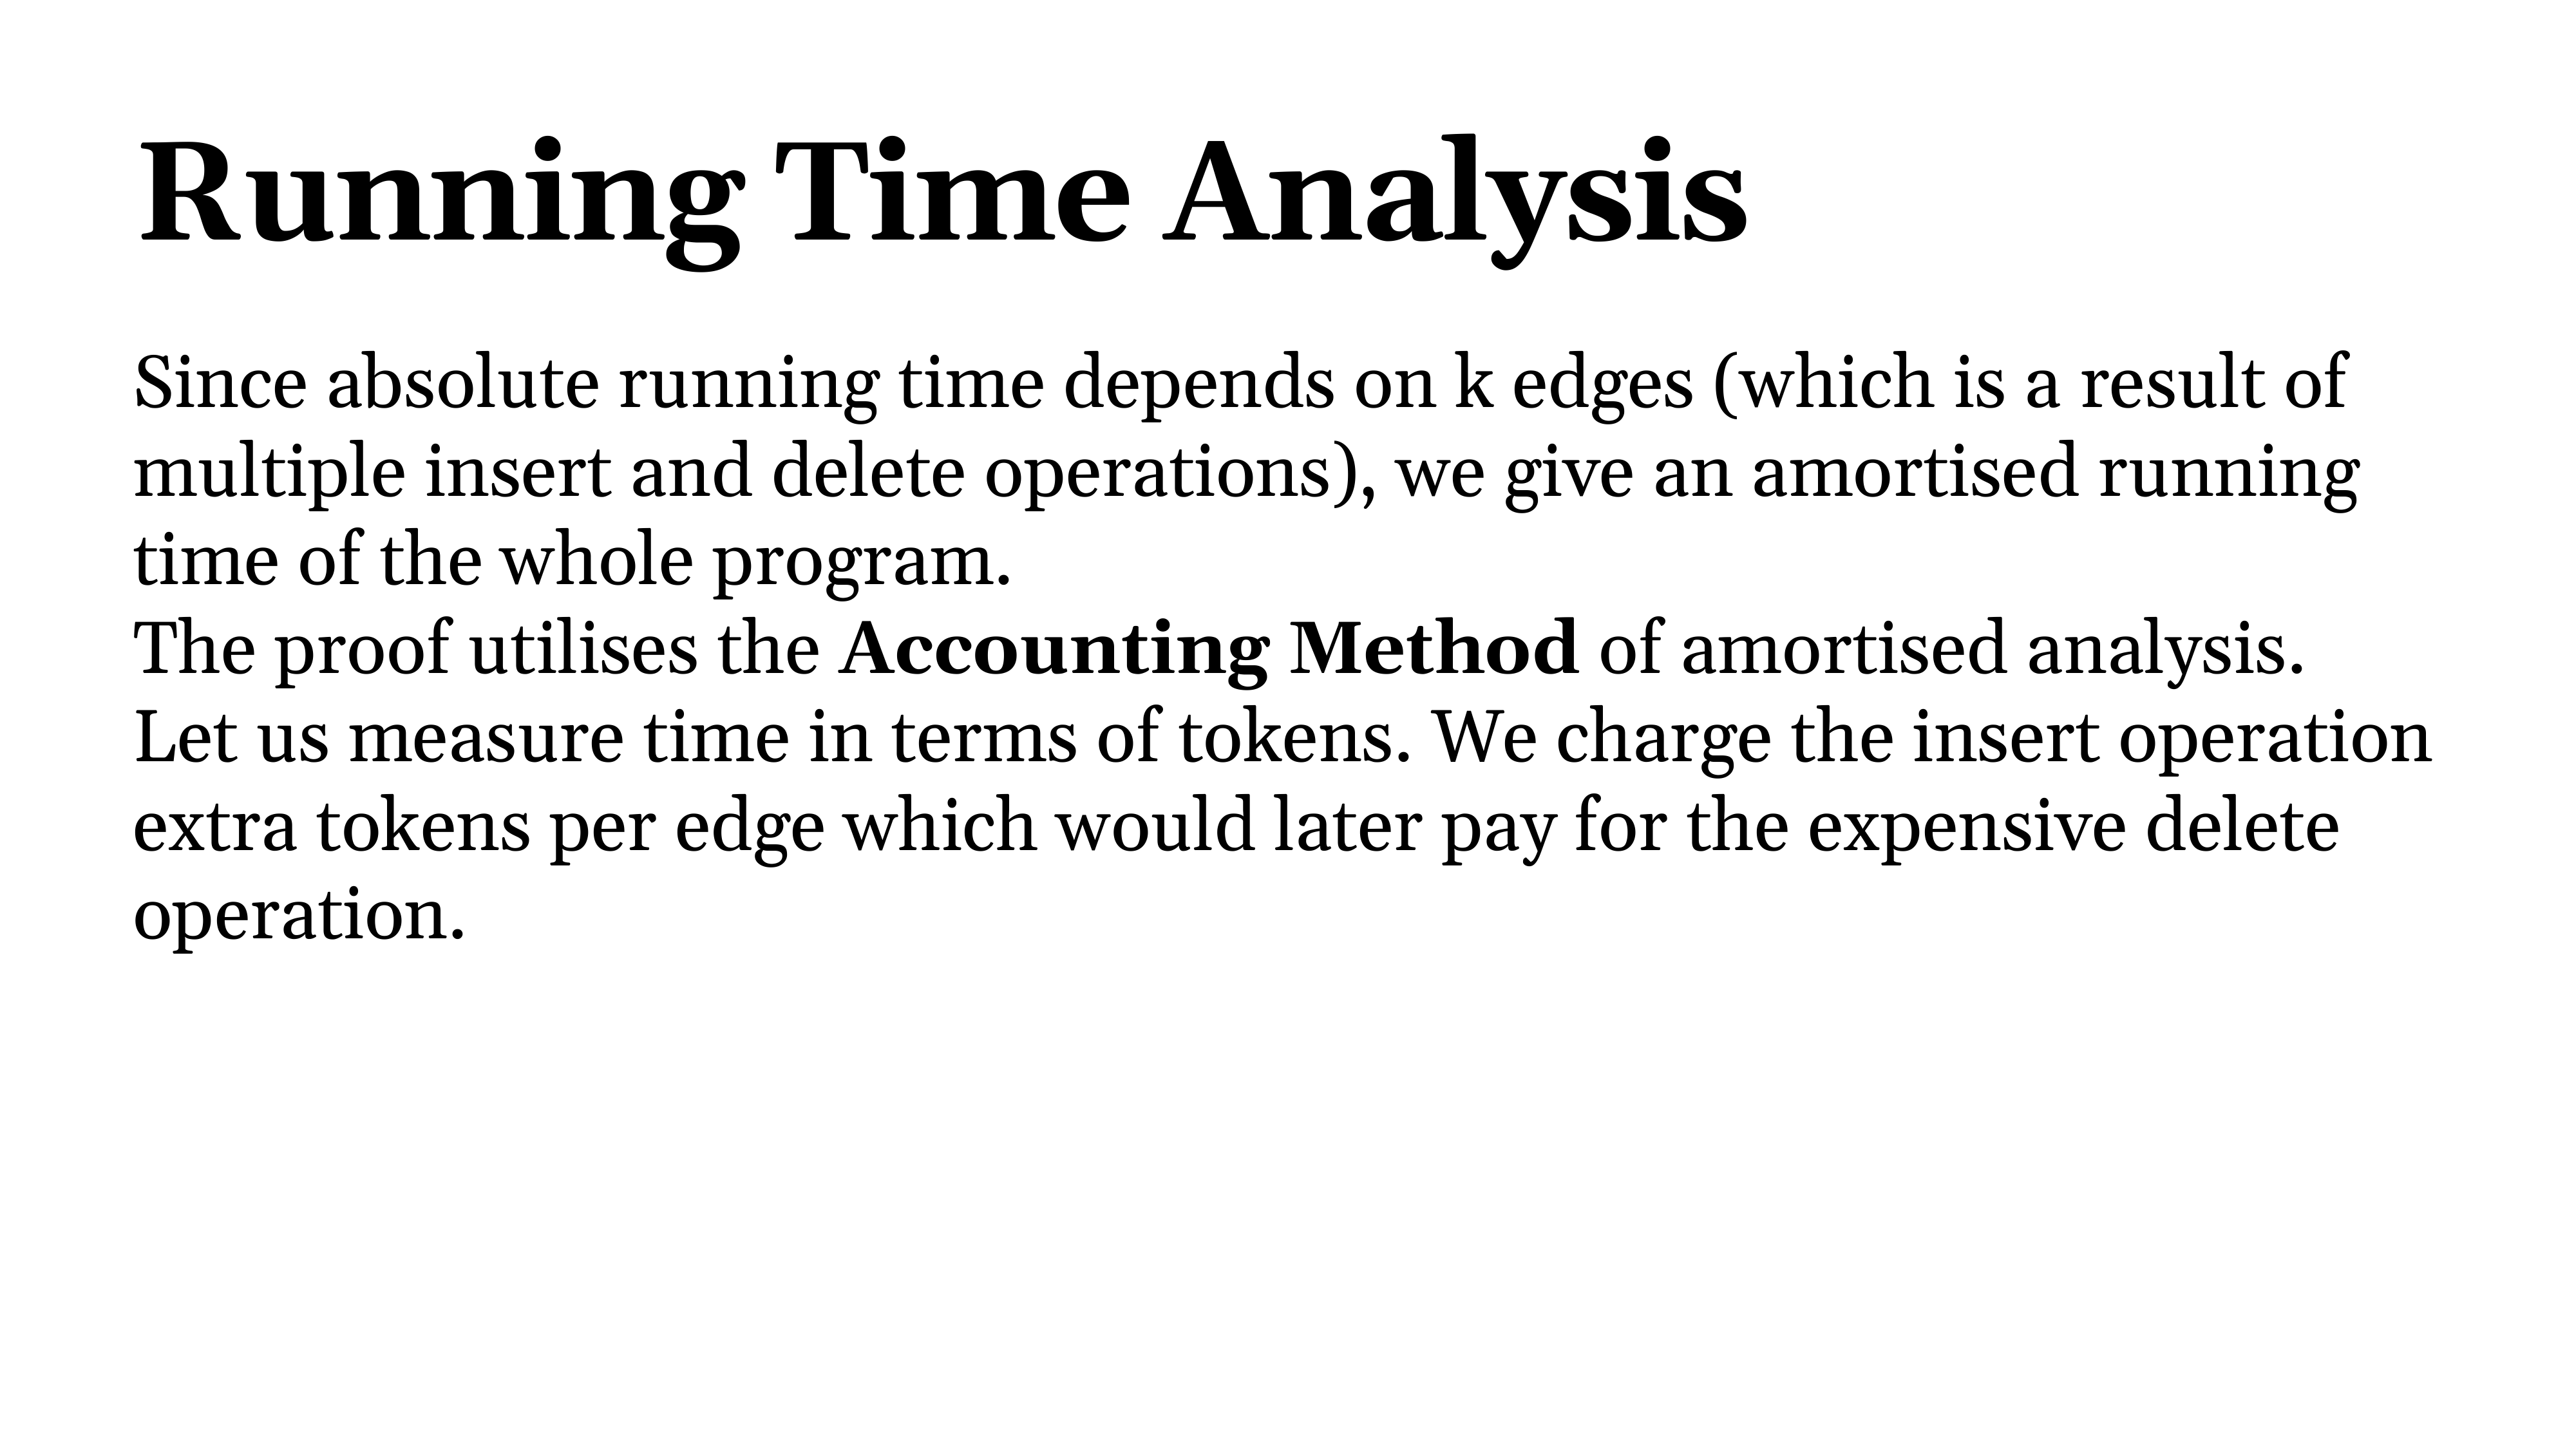

# Running Time Analysis
Since absolute running time depends on k edges (which is a result of multiple insert and delete operations), we give an amortised running time of the whole program.
The proof utilises the Accounting Method of amortised analysis.
Let us measure time in terms of tokens. We charge the insert operation extra tokens per edge which would later pay for the expensive delete operation.